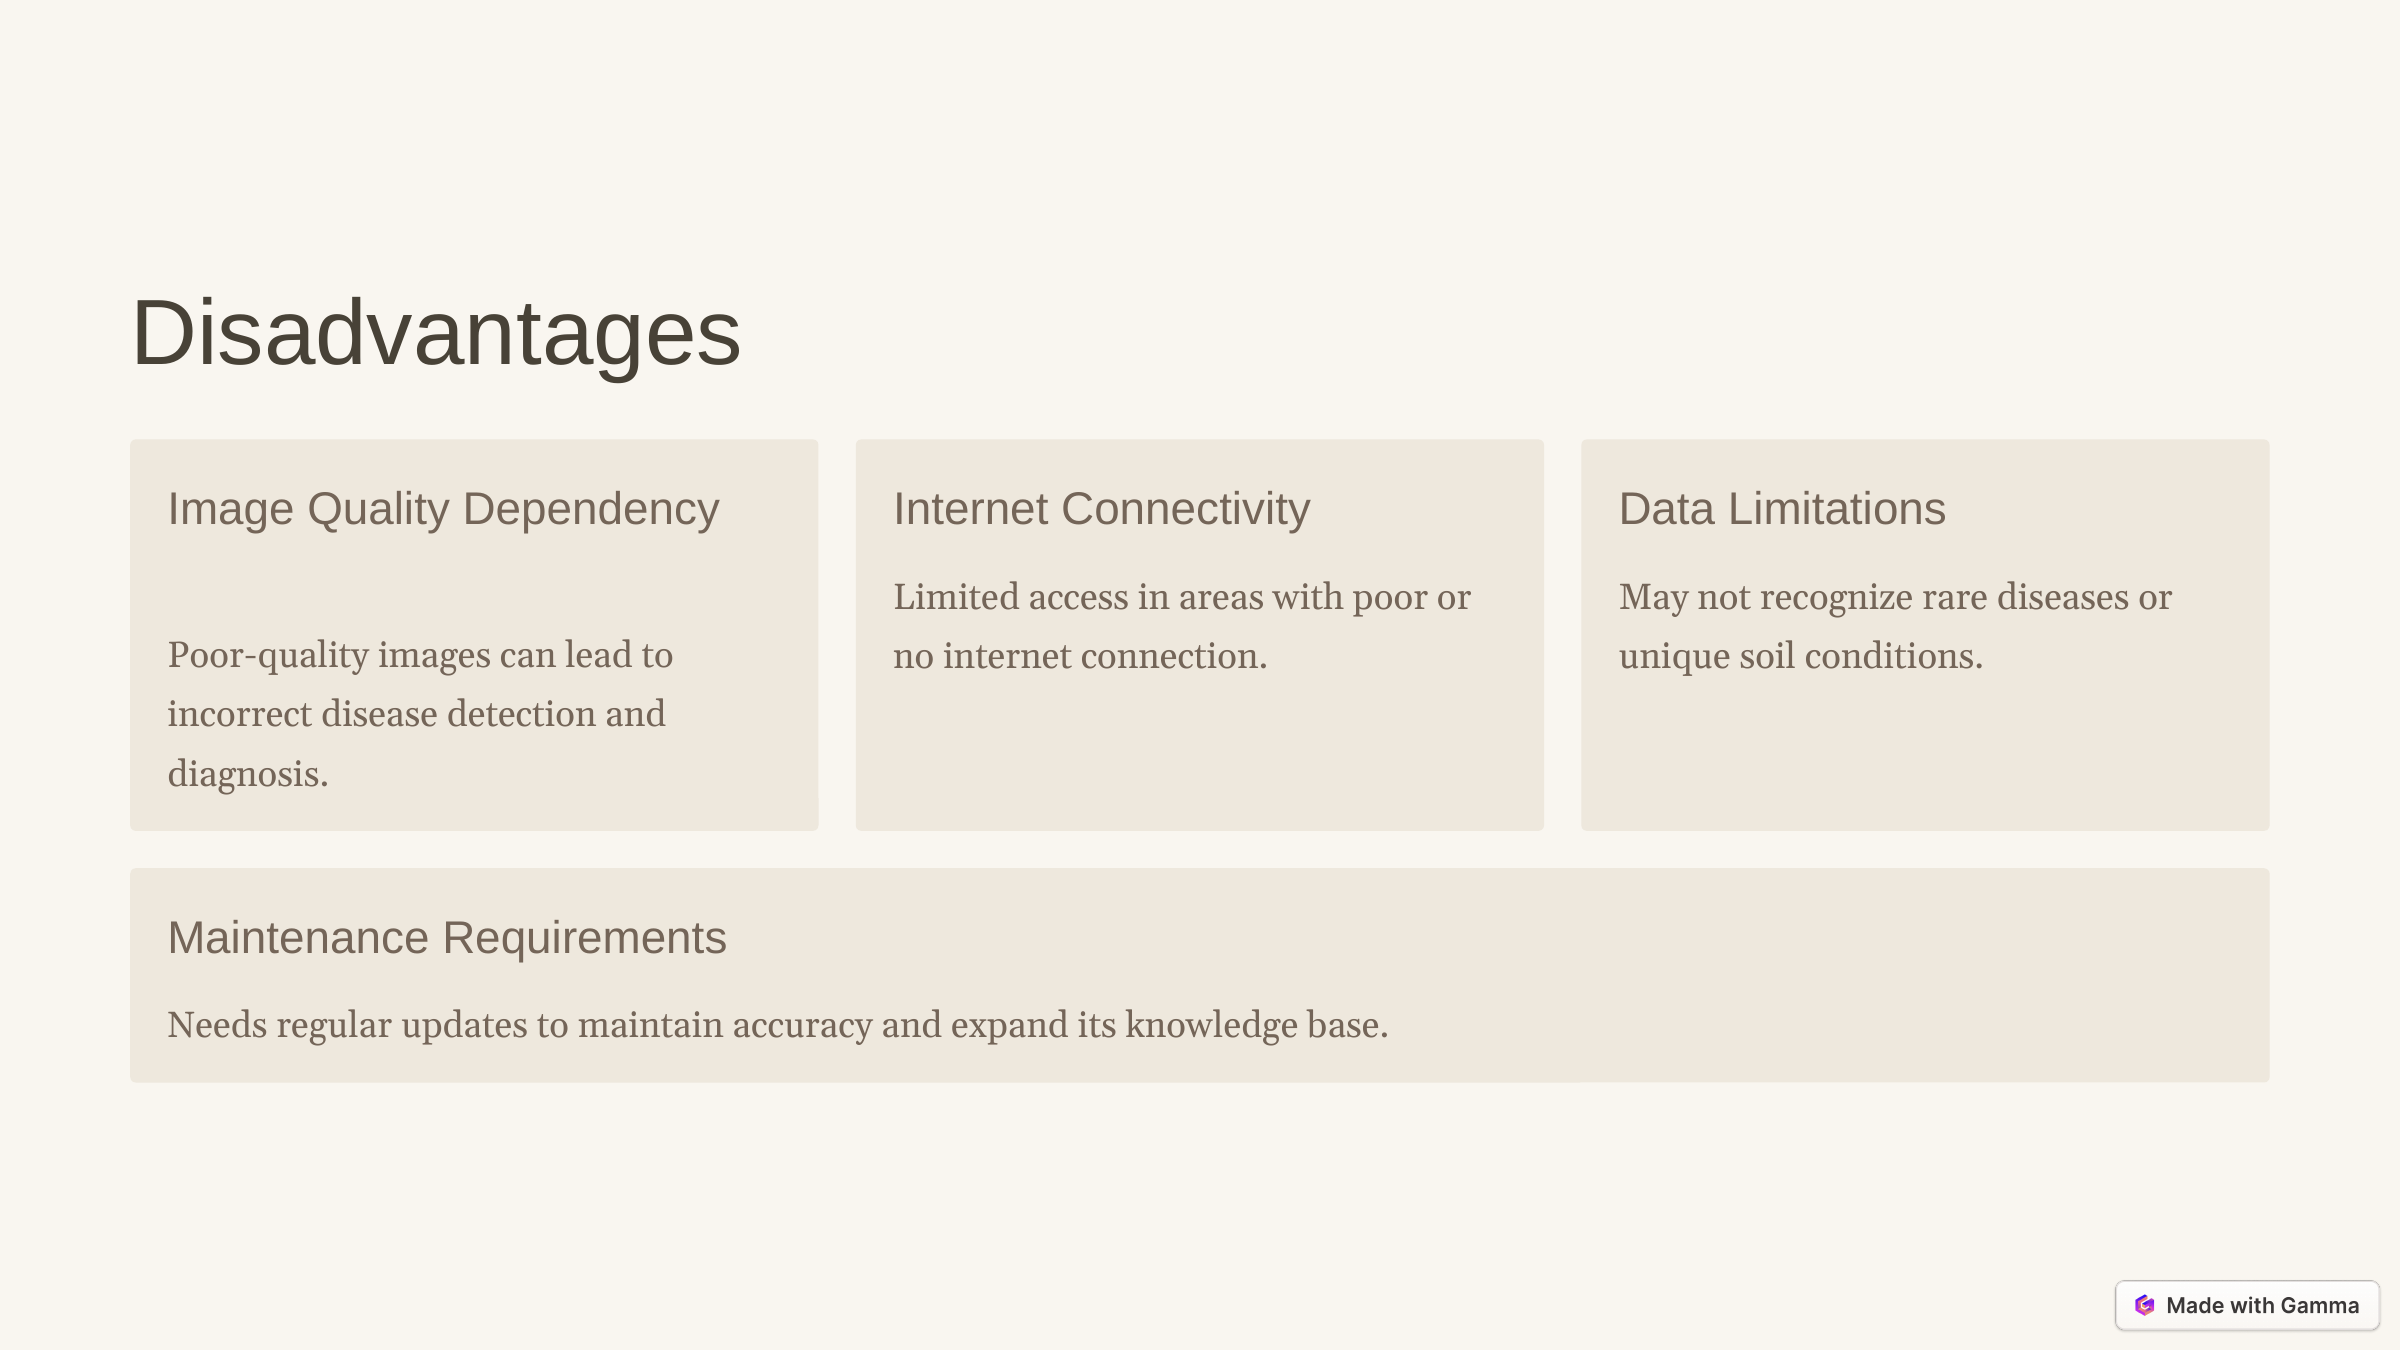

Disadvantages

Image Quality Dependency
Internet Connectivity
Data Limitations
Limited access in areas with poor or no internet connection.
May not recognize rare diseases or unique soil conditions.
Poor-quality images can lead to incorrect disease detection and diagnosis.

Maintenance Requirements
Needs regular updates to maintain accuracy and expand its knowledge base.